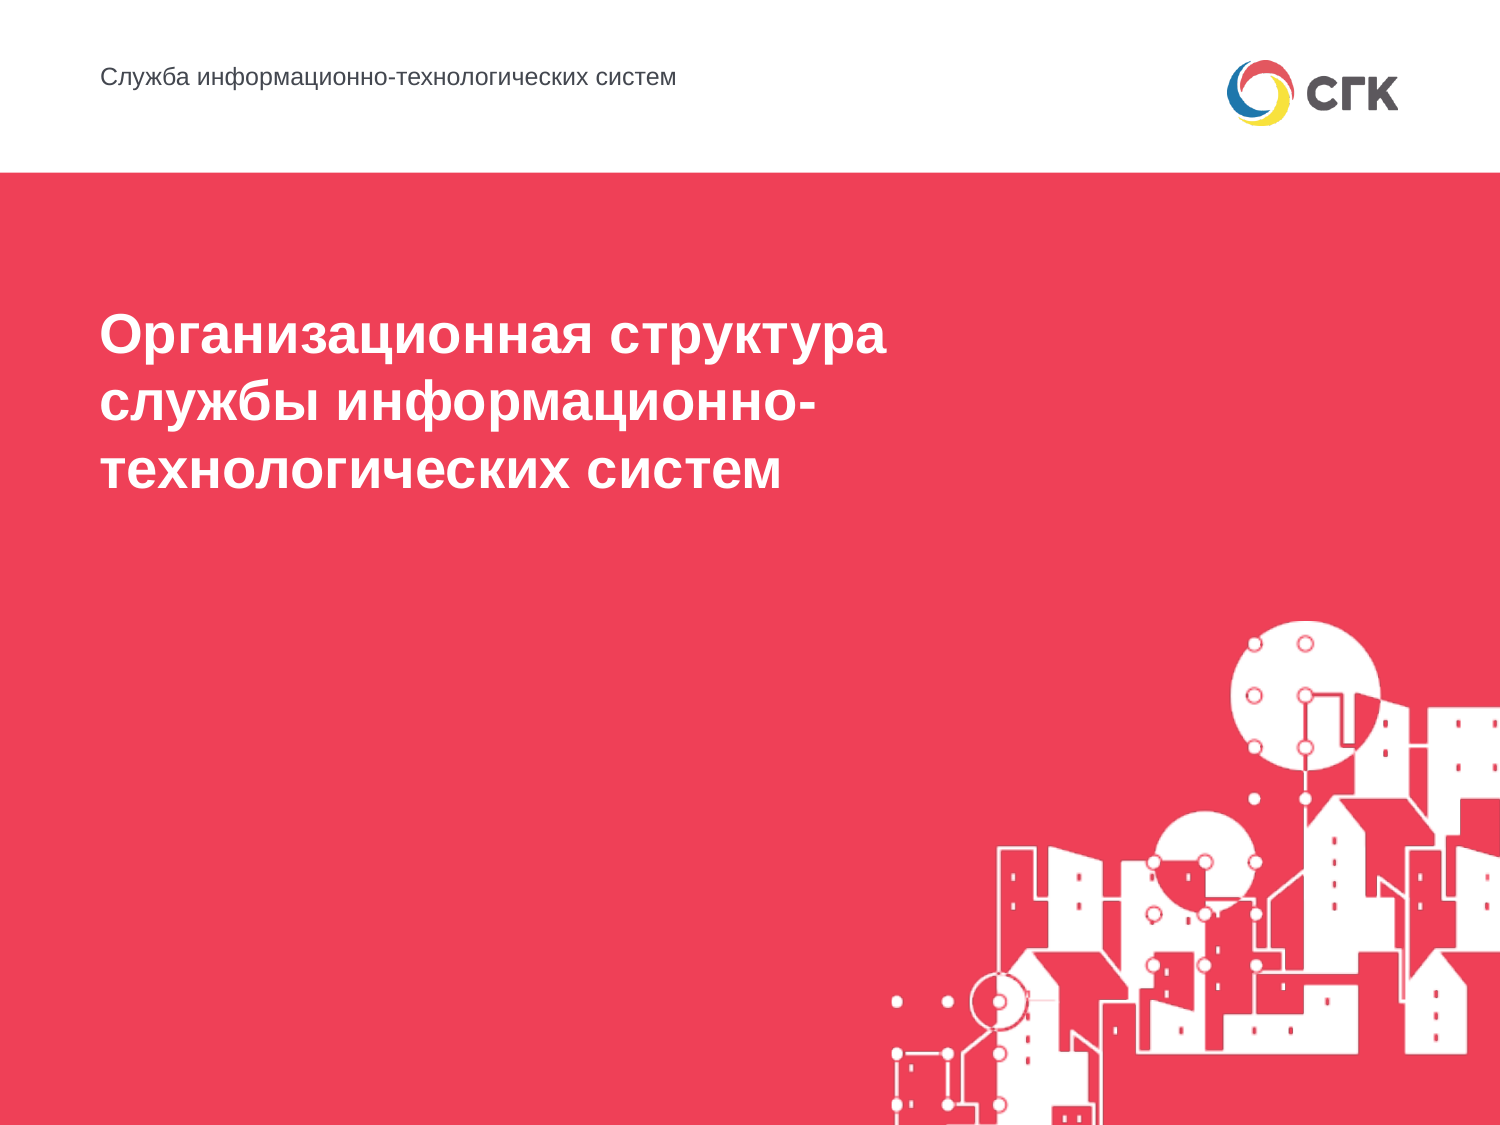

Служба информационно-технологических систем
# Организационная структура службы информационно-технологических систем